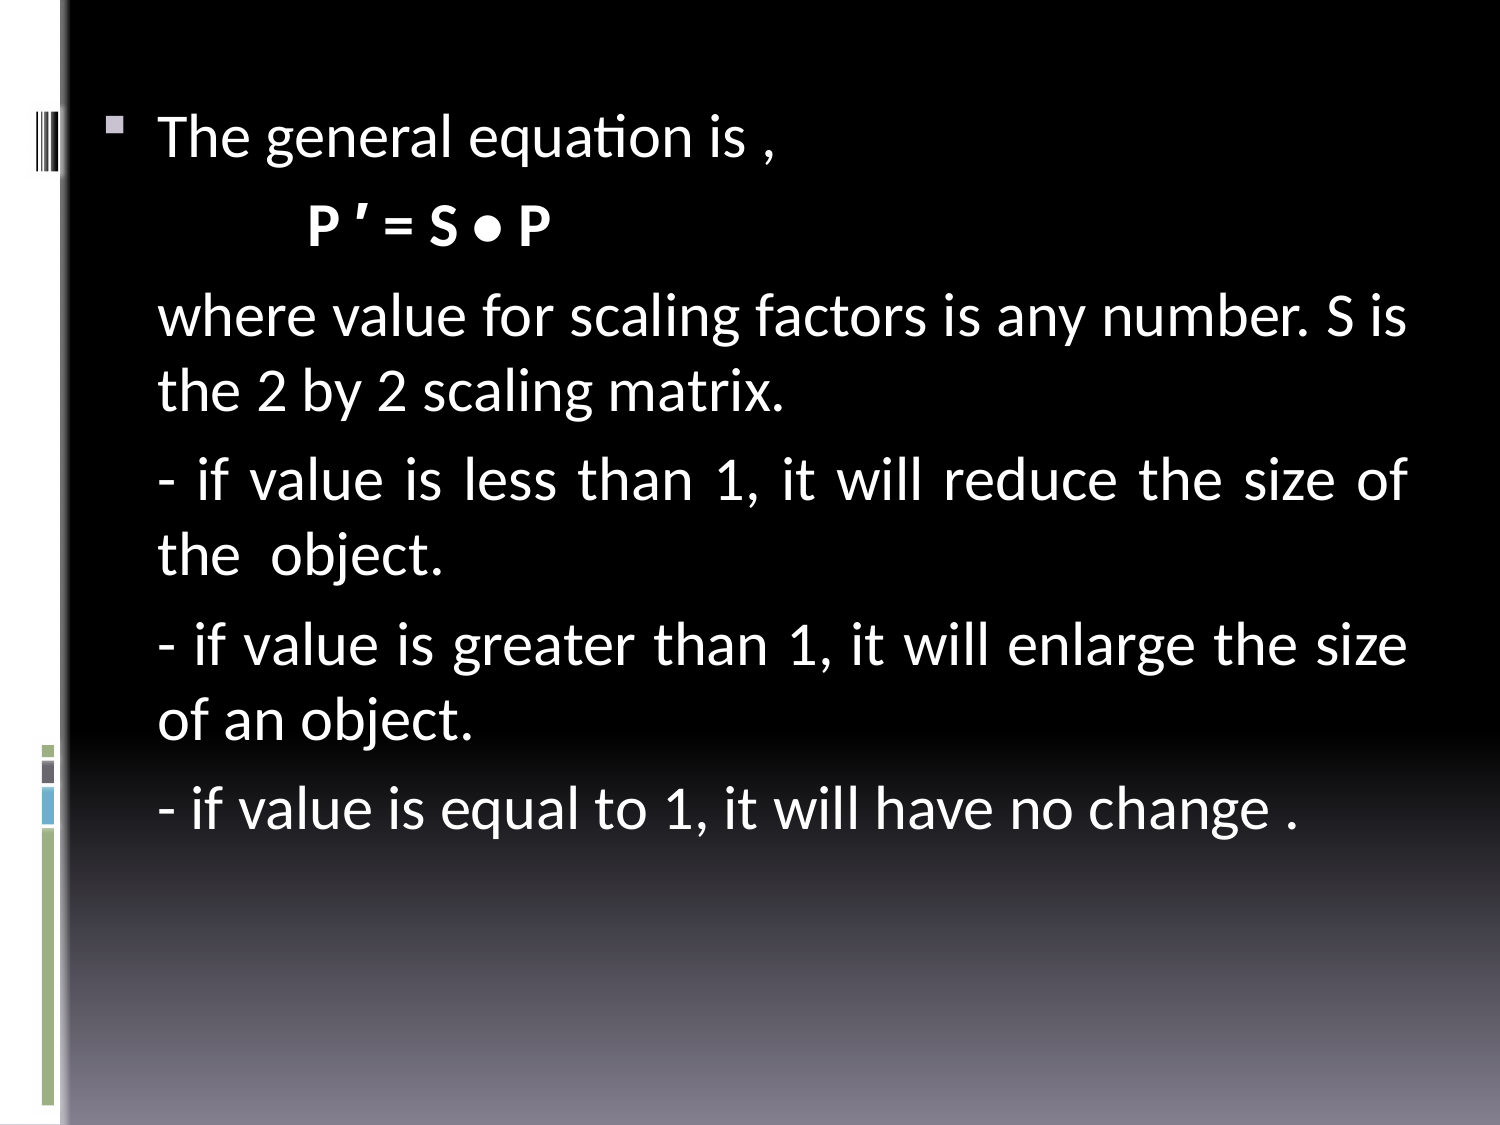

The general equation is ,
		P ′ = S • P
	where value for scaling factors is any number. S is the 2 by 2 scaling matrix.
	- if value is less than 1, it will reduce the size of the  object.
	- if value is greater than 1, it will enlarge the size of an object.
	- if value is equal to 1, it will have no change .